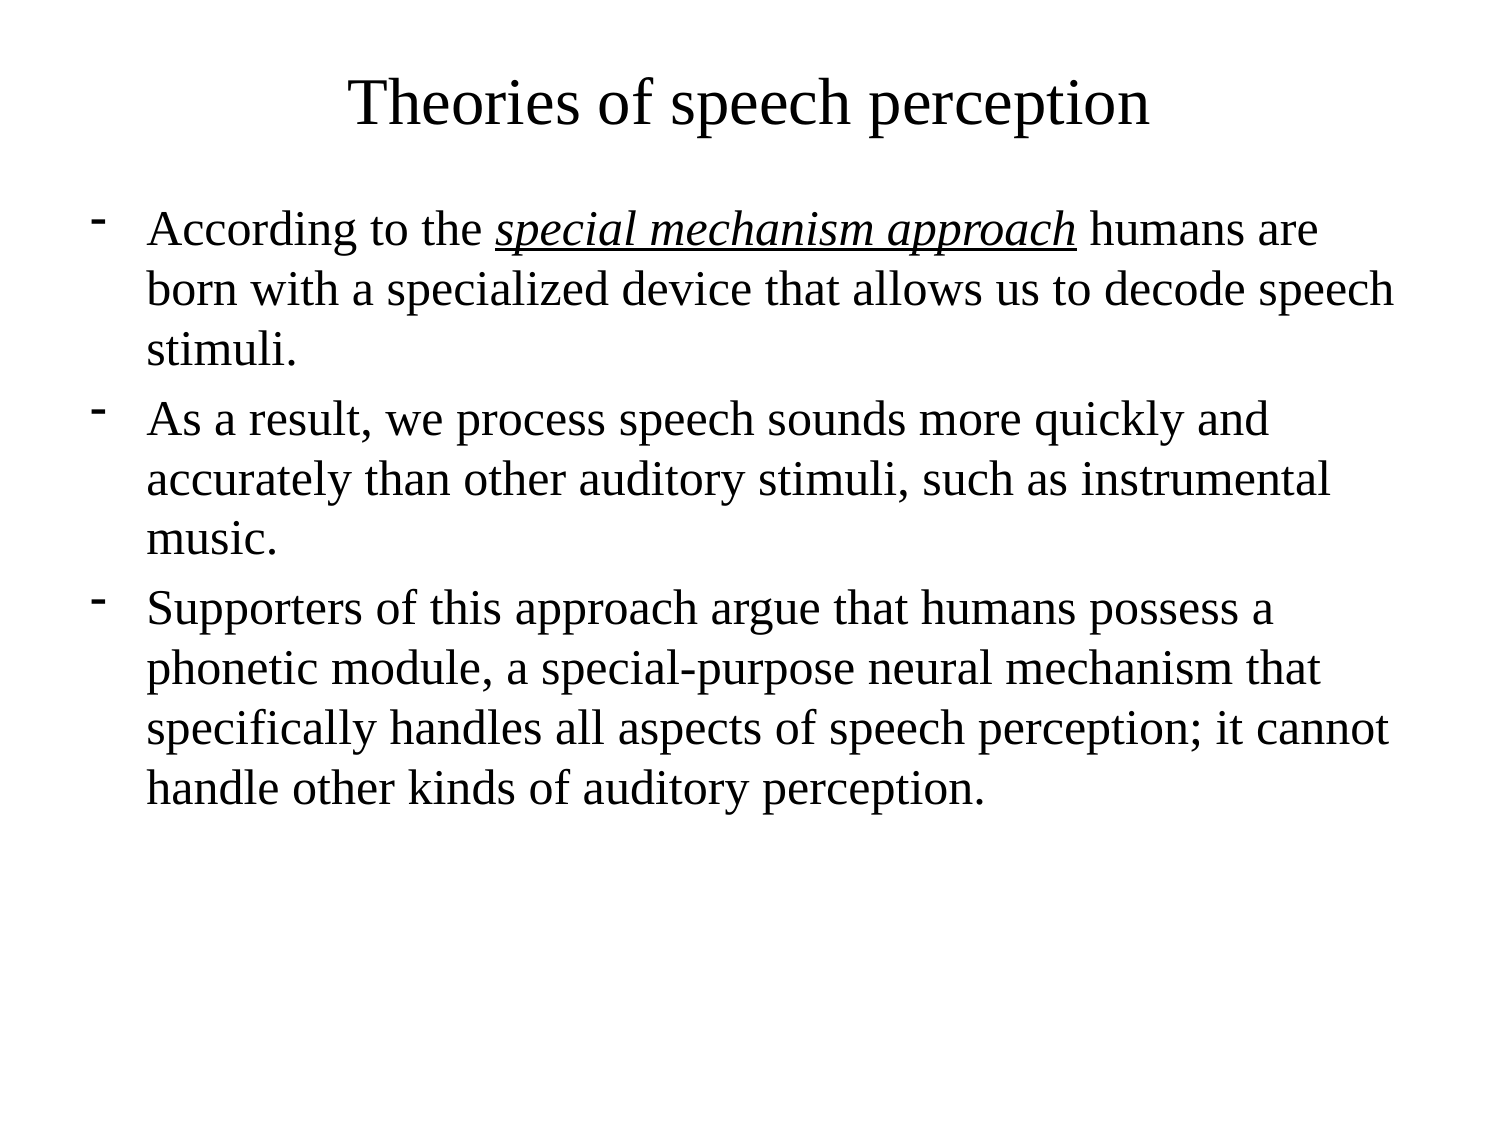

# Theories of speech perception
According to the special mechanism approach humans are born with a specialized device that allows us to decode speech stimuli.
As a result, we process speech sounds more quickly and accurately than other auditory stimuli, such as instrumental music.
Supporters of this approach argue that humans possess a phonetic module, a special-purpose neural mechanism that specifically handles all aspects of speech perception; it cannot handle other kinds of auditory perception.